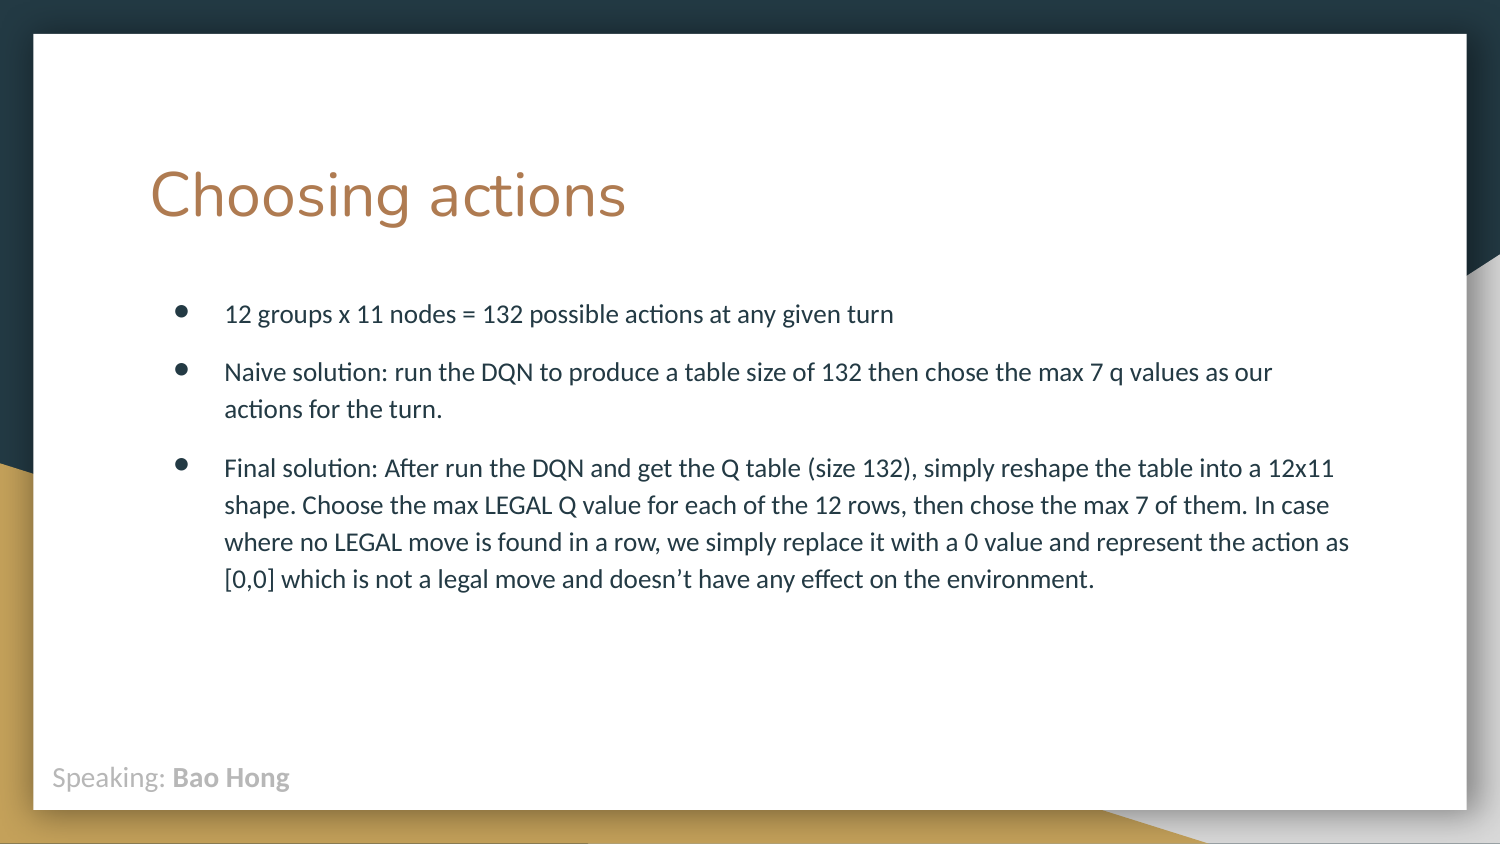

# Choosing actions
12 groups x 11 nodes = 132 possible actions at any given turn
Naive solution: run the DQN to produce a table size of 132 then chose the max 7 q values as our actions for the turn.
Final solution: After run the DQN and get the Q table (size 132), simply reshape the table into a 12x11 shape. Choose the max LEGAL Q value for each of the 12 rows, then chose the max 7 of them. In case where no LEGAL move is found in a row, we simply replace it with a 0 value and represent the action as [0,0] which is not a legal move and doesn’t have any effect on the environment.
Speaking: Bao Hong